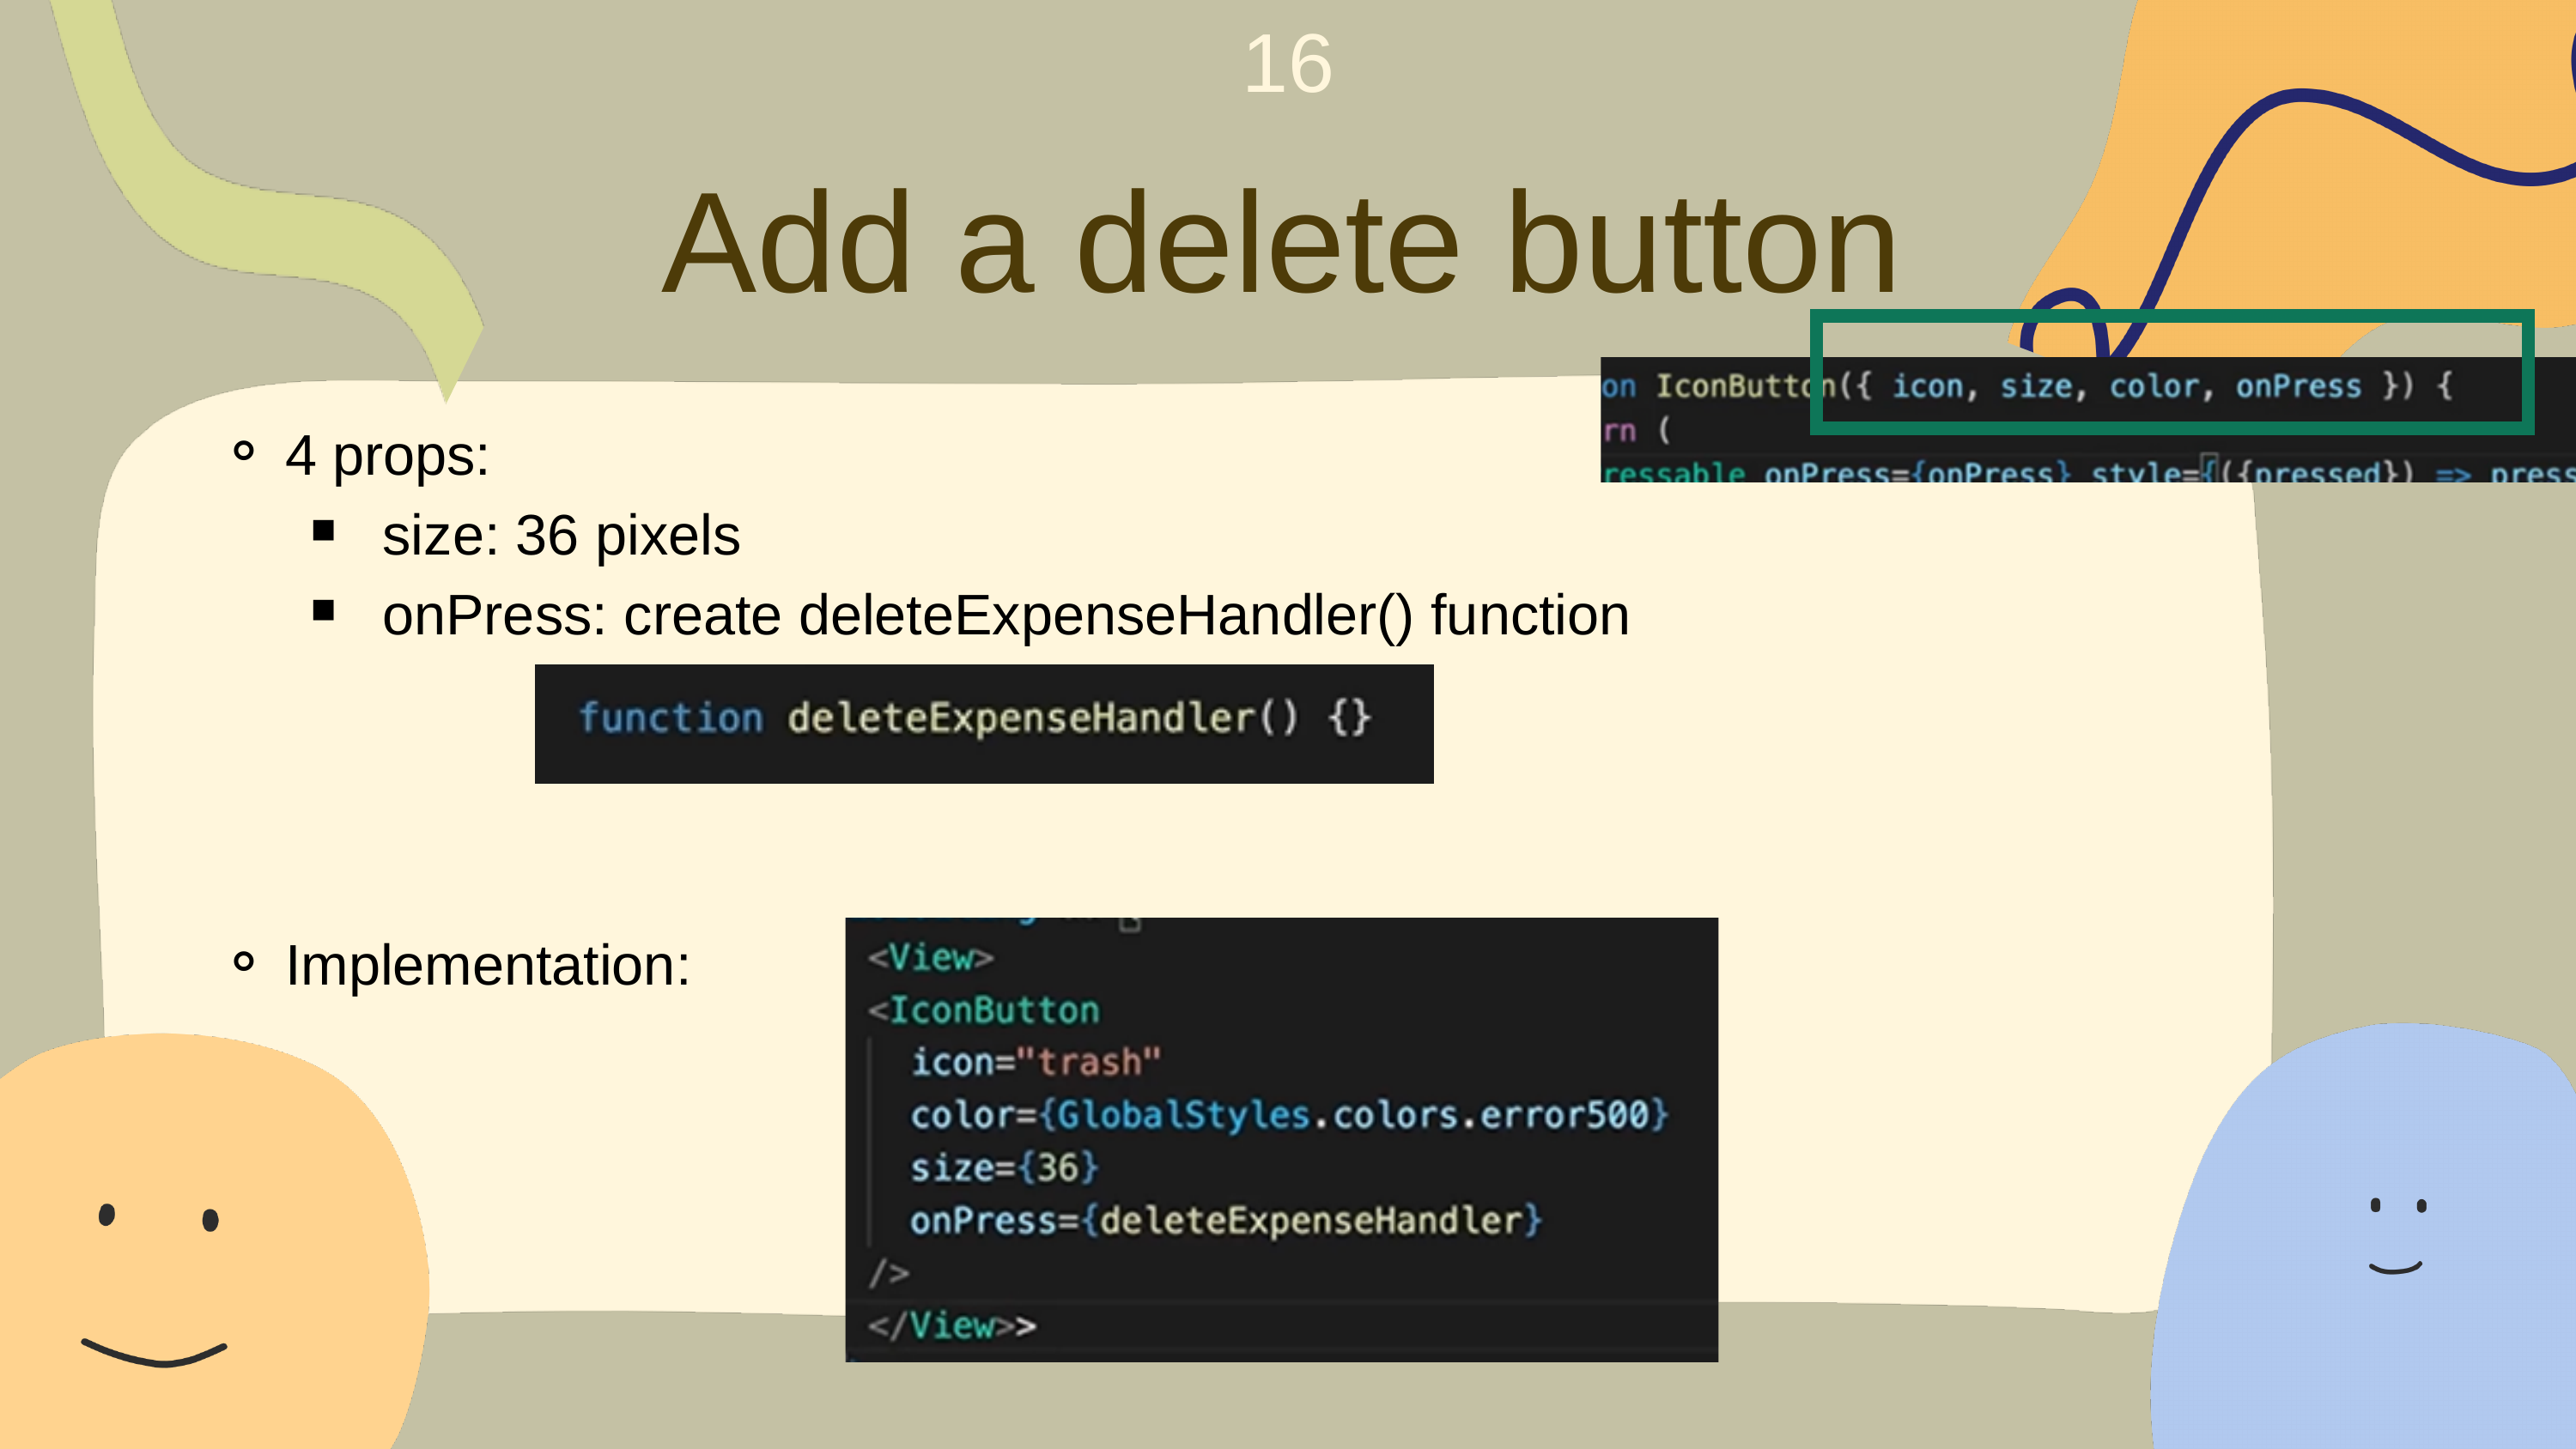

16
Add a delete button

4 props:
size: 36 pixels
onPress: create deleteExpenseHandler() function

Implementation: